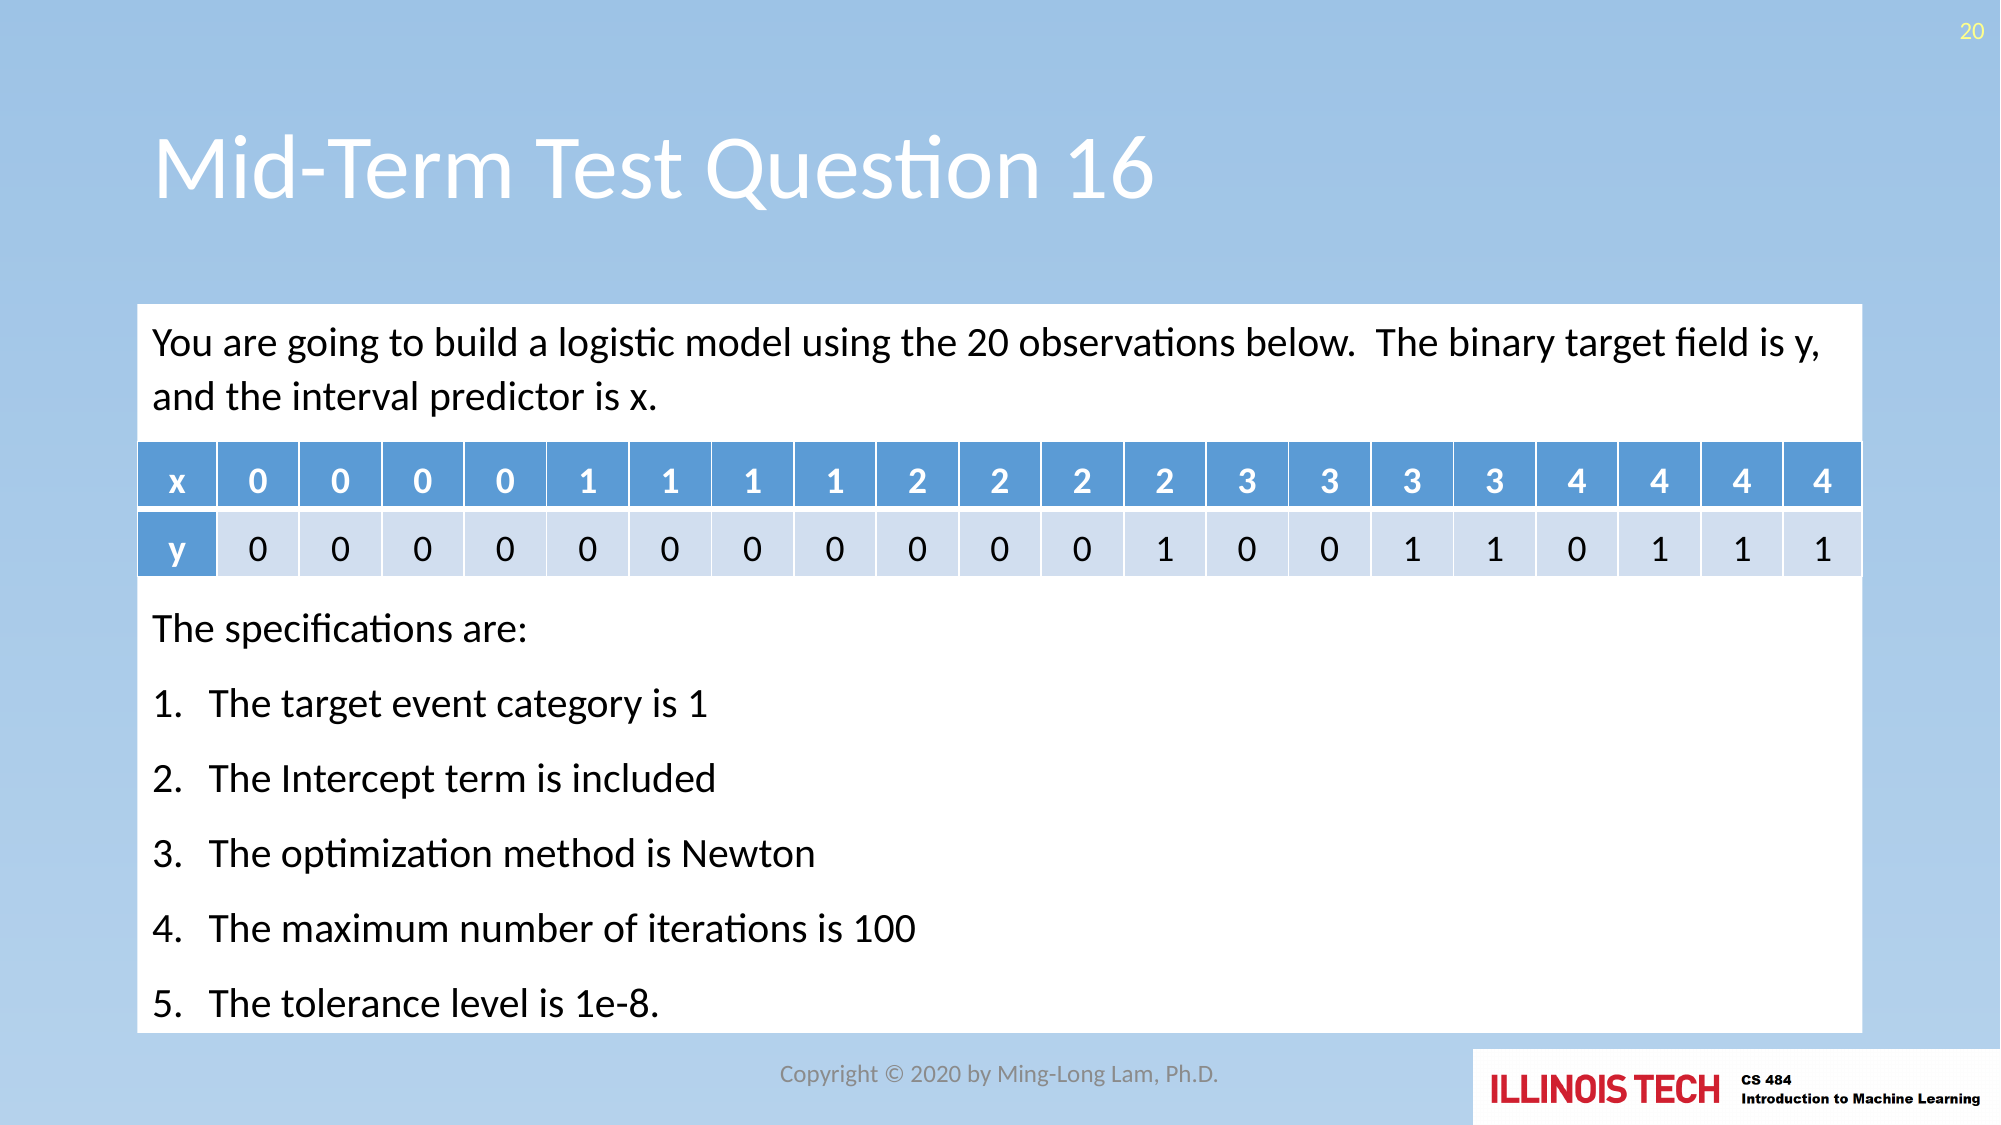

20
# Mid-Term Test Question 16
You are going to build a logistic model using the 20 observations below.  The binary target field is y, and the interval predictor is x.

The specifications are:
The target event category is 1
The Intercept term is included
The optimization method is Newton
The maximum number of iterations is 100
The tolerance level is 1e-8.
| x | 0 | 0 | 0 | 0 | 1 | 1 | 1 | 1 | 2 | 2 | 2 | 2 | 3 | 3 | 3 | 3 | 4 | 4 | 4 | 4 |
| --- | --- | --- | --- | --- | --- | --- | --- | --- | --- | --- | --- | --- | --- | --- | --- | --- | --- | --- | --- | --- |
| y | 0 | 0 | 0 | 0 | 0 | 0 | 0 | 0 | 0 | 0 | 0 | 1 | 0 | 0 | 1 | 1 | 0 | 1 | 1 | 1 |
Copyright © 2020 by Ming-Long Lam, Ph.D.